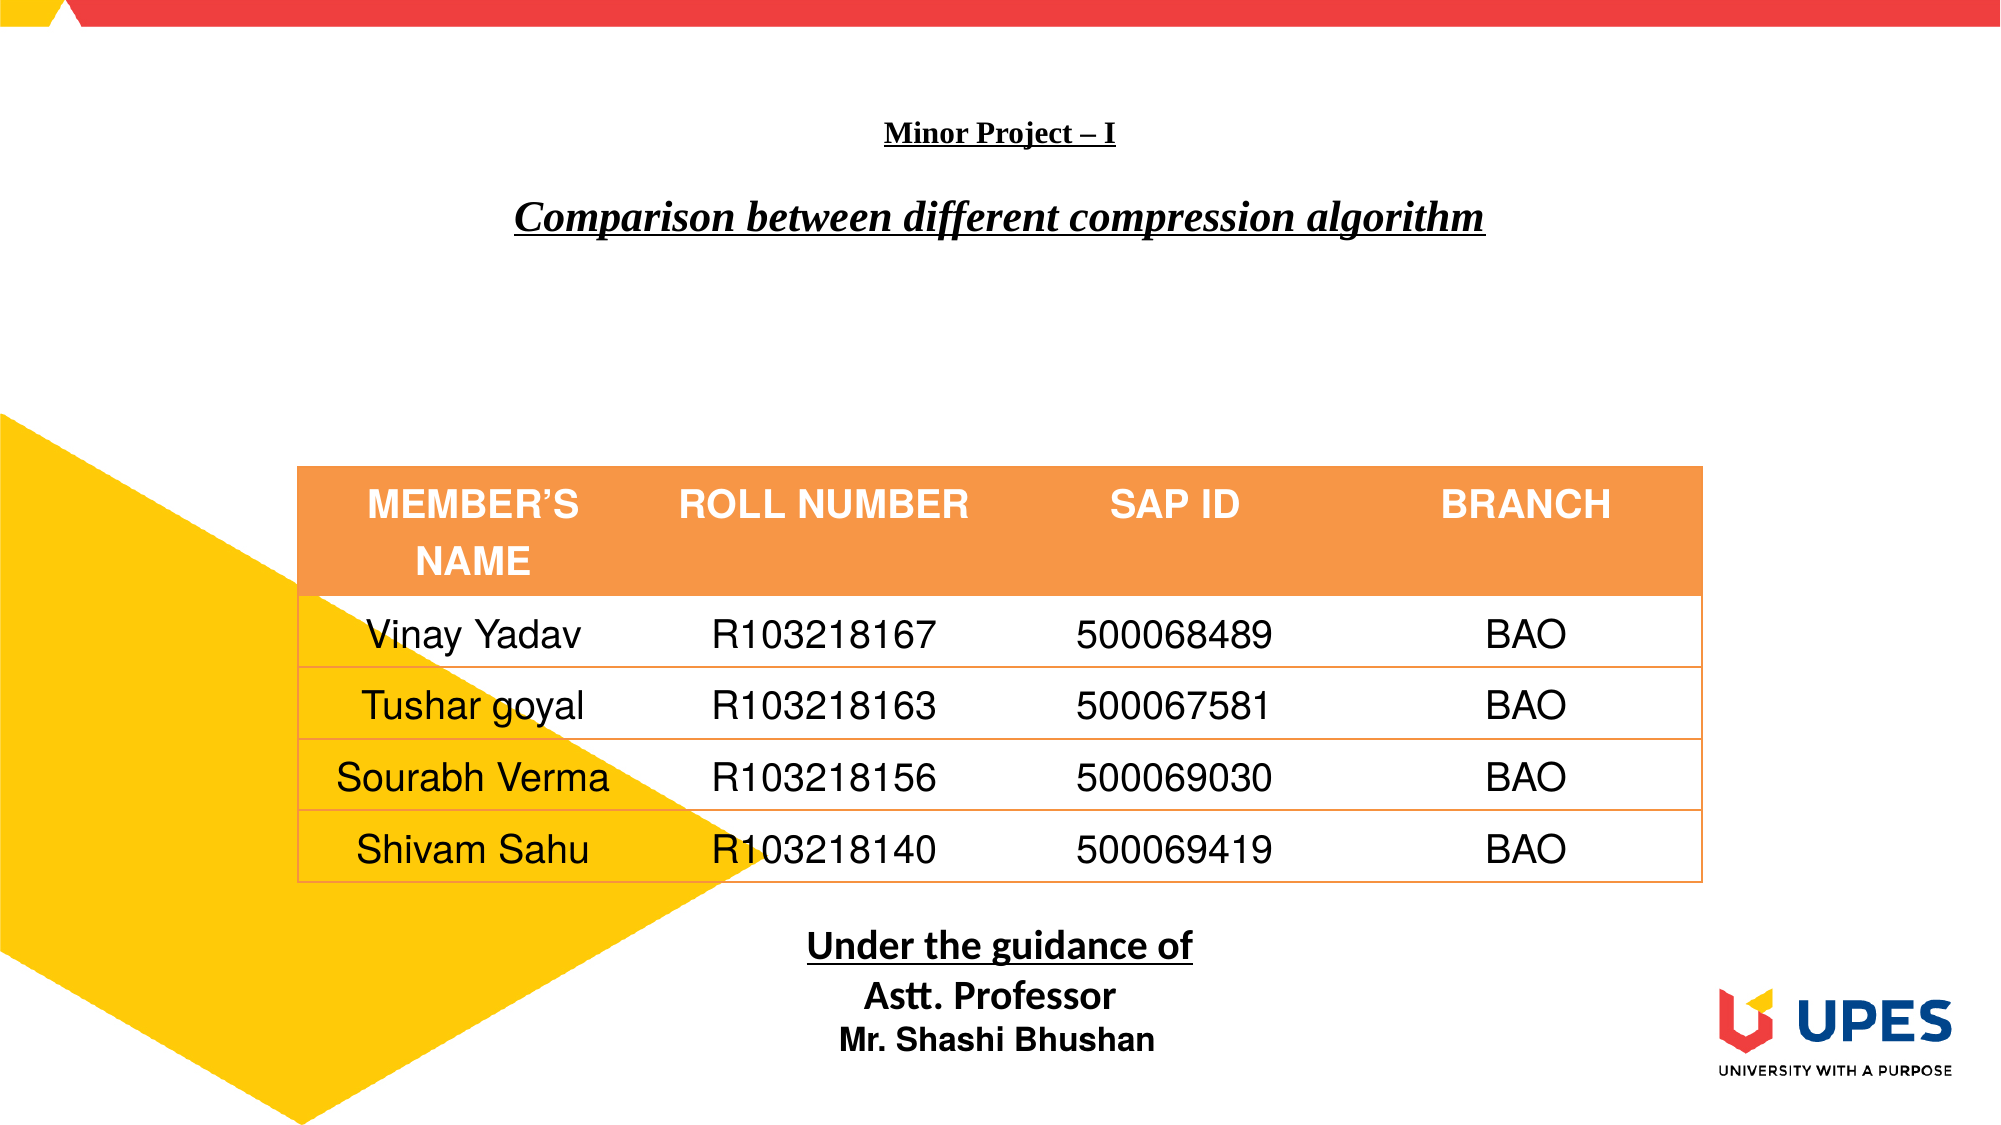

# Minor Project – I Comparison between different compression algorithm
| MEMBER’S NAME | ROLL NUMBER | SAP ID | BRANCH |
| --- | --- | --- | --- |
| Vinay Yadav | R103218167 | 500068489 | BAO |
| Tushar goyal | R103218163 | 500067581 | BAO |
| Sourabh Verma | R103218156 | 500069030 | BAO |
| Shivam Sahu | R103218140 | 500069419 | BAO |
Under the guidance of
Astt. Professor
                                   Mr. Shashi Bhushan